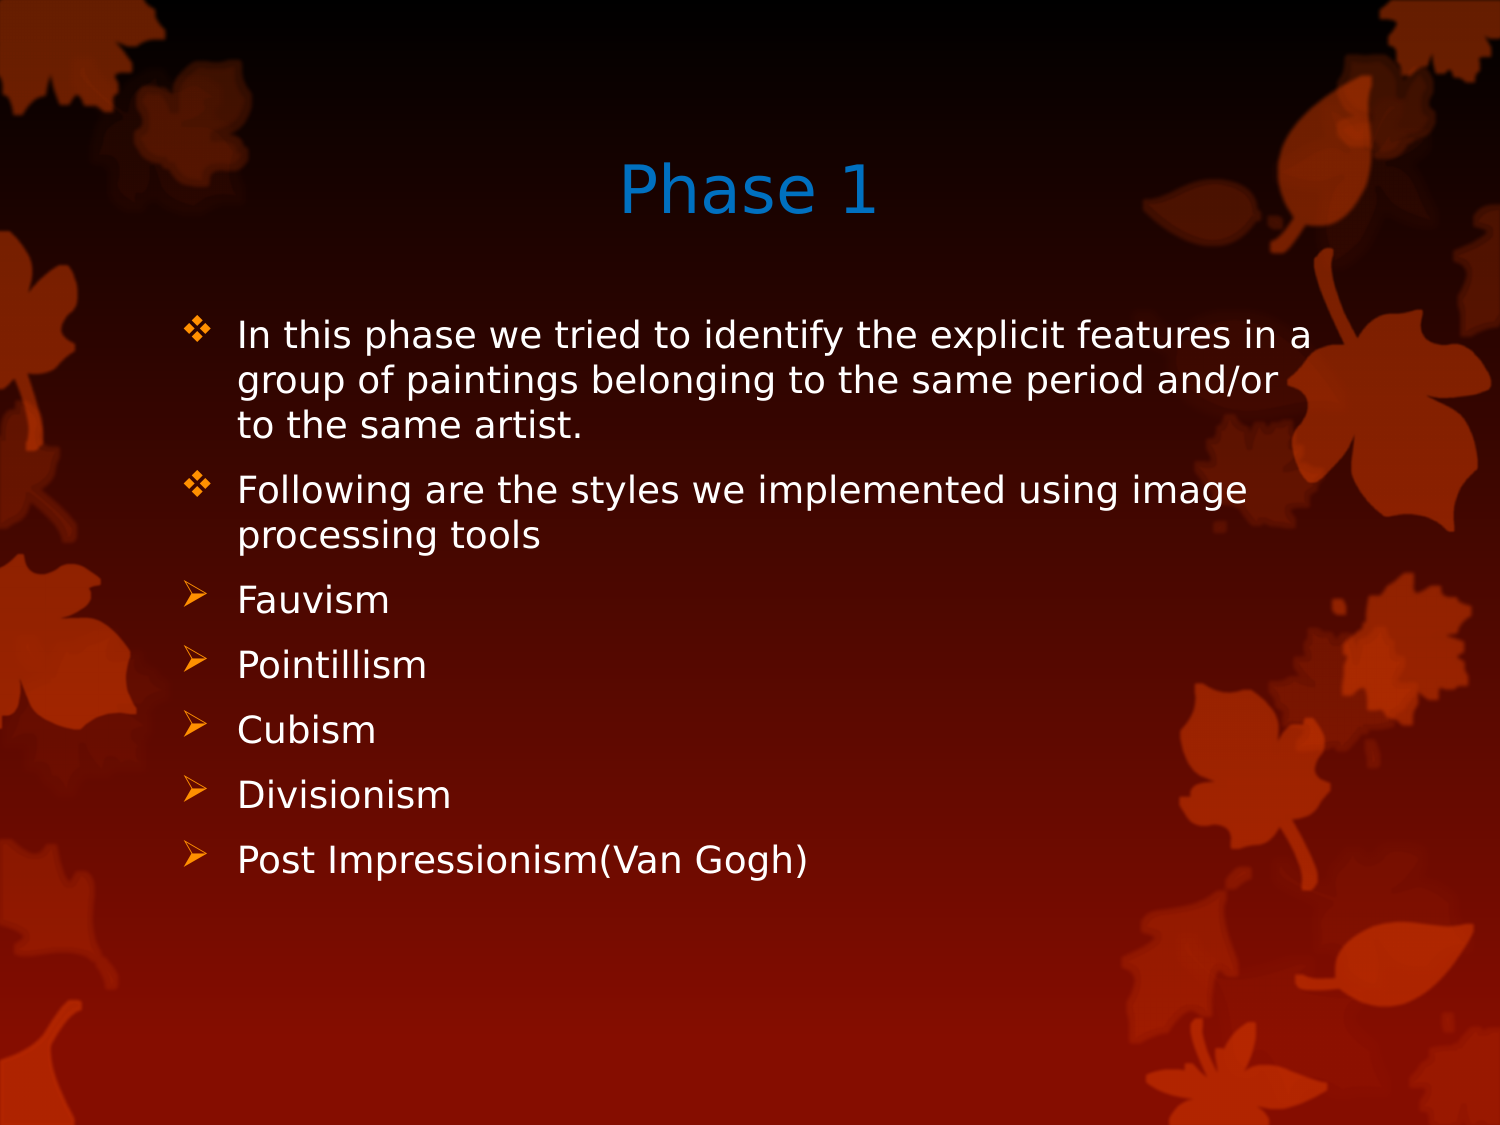

# Phase 1
In this phase we tried to identify the explicit features in a group of paintings belonging to the same period and/or to the same artist.
Following are the styles we implemented using image processing tools
Fauvism
Pointillism
Cubism
Divisionism
Post Impressionism(Van Gogh)